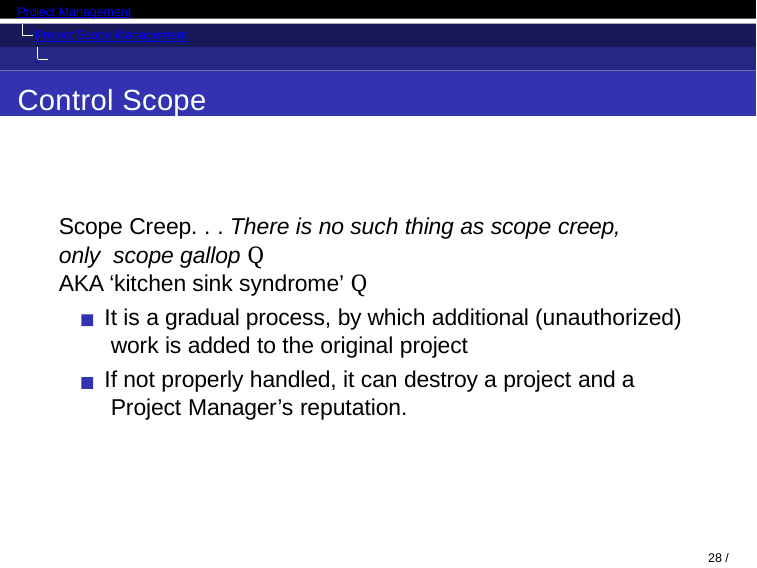

Project Management
Project Scope Management  Scope Control

Control Scope
Scope Creep. . . There is no such thing as scope creep, only  scope gallop Q
AKA ‘kitchen sink syndrome’ Q
It is a gradual process, by which additional (unauthorized)  work is added to the original project
If not properly handled, it can destroy a project and a  Project Manager’s reputation.

28 / 53